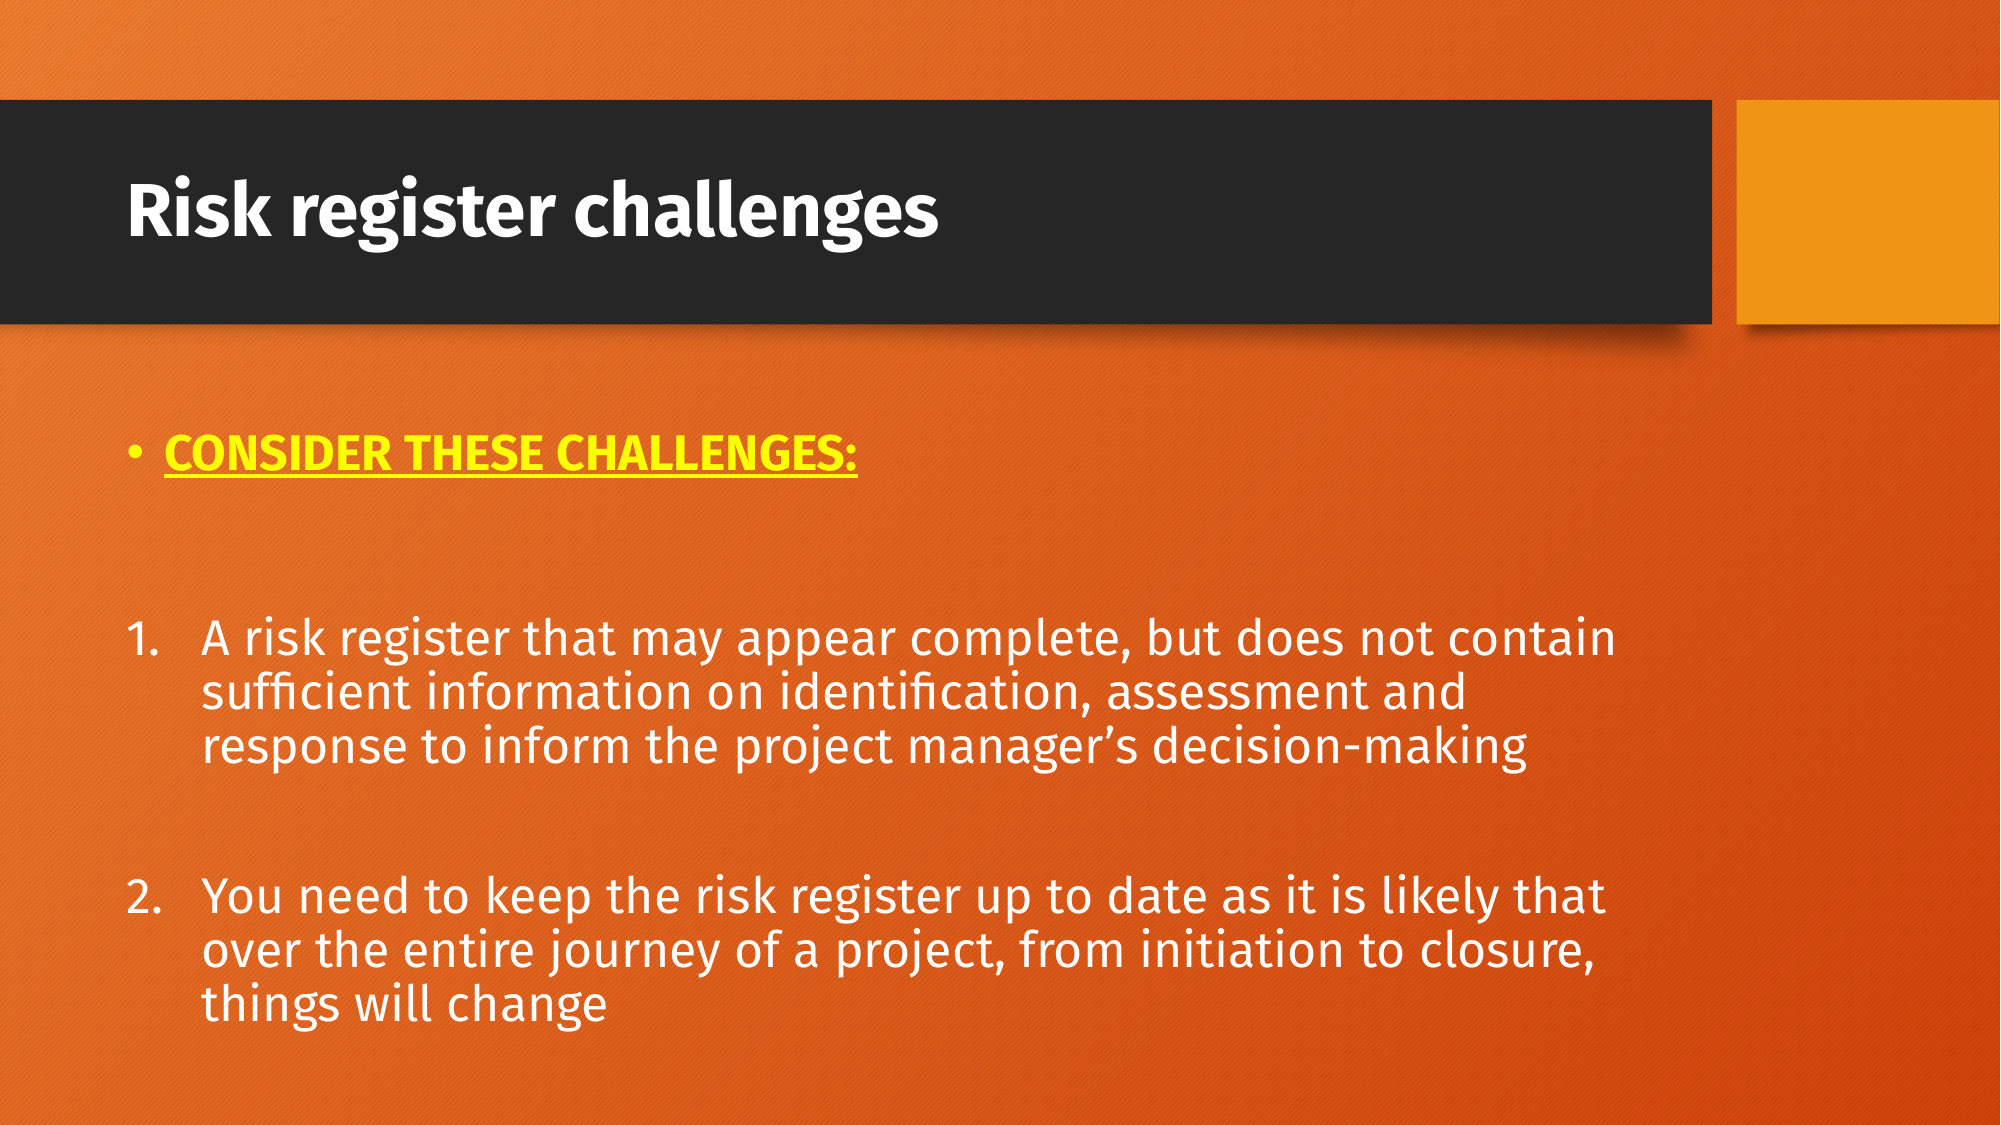

# Risk register challenges
CONSIDER THESE CHALLENGES:

A risk register that may appear complete, but does not contain sufficient information on identification, assessment and response to inform the project manager’s decision-making

You need to keep the risk register up to date as it is likely that over the entire journey of a project, from initiation to closure, things will change